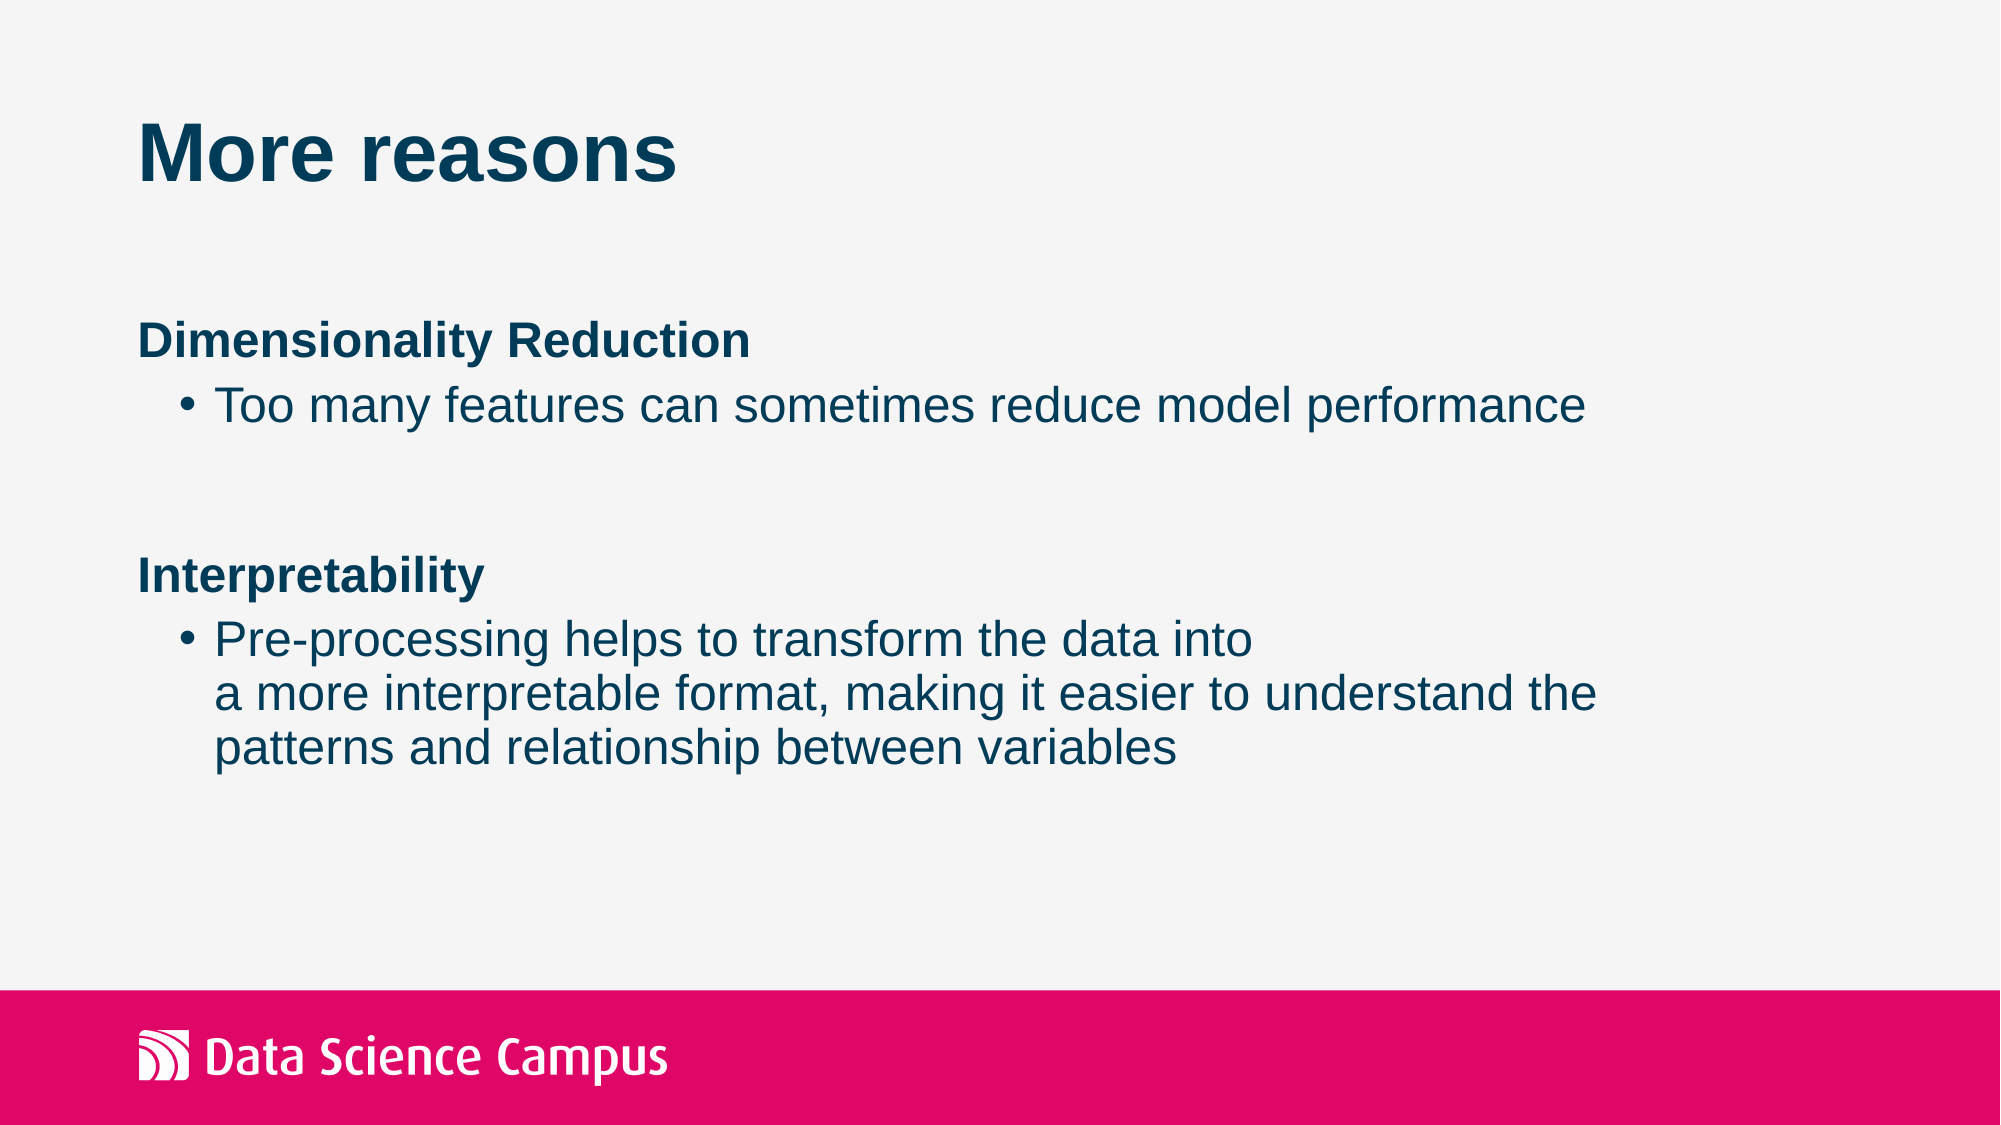

# More reasons

Dimensionality Reduction
Too many features can sometimes reduce model performance

Interpretability
Pre-processing helps to transform the data into a more interpretable format, making it easier to understand the patterns and relationship between variables